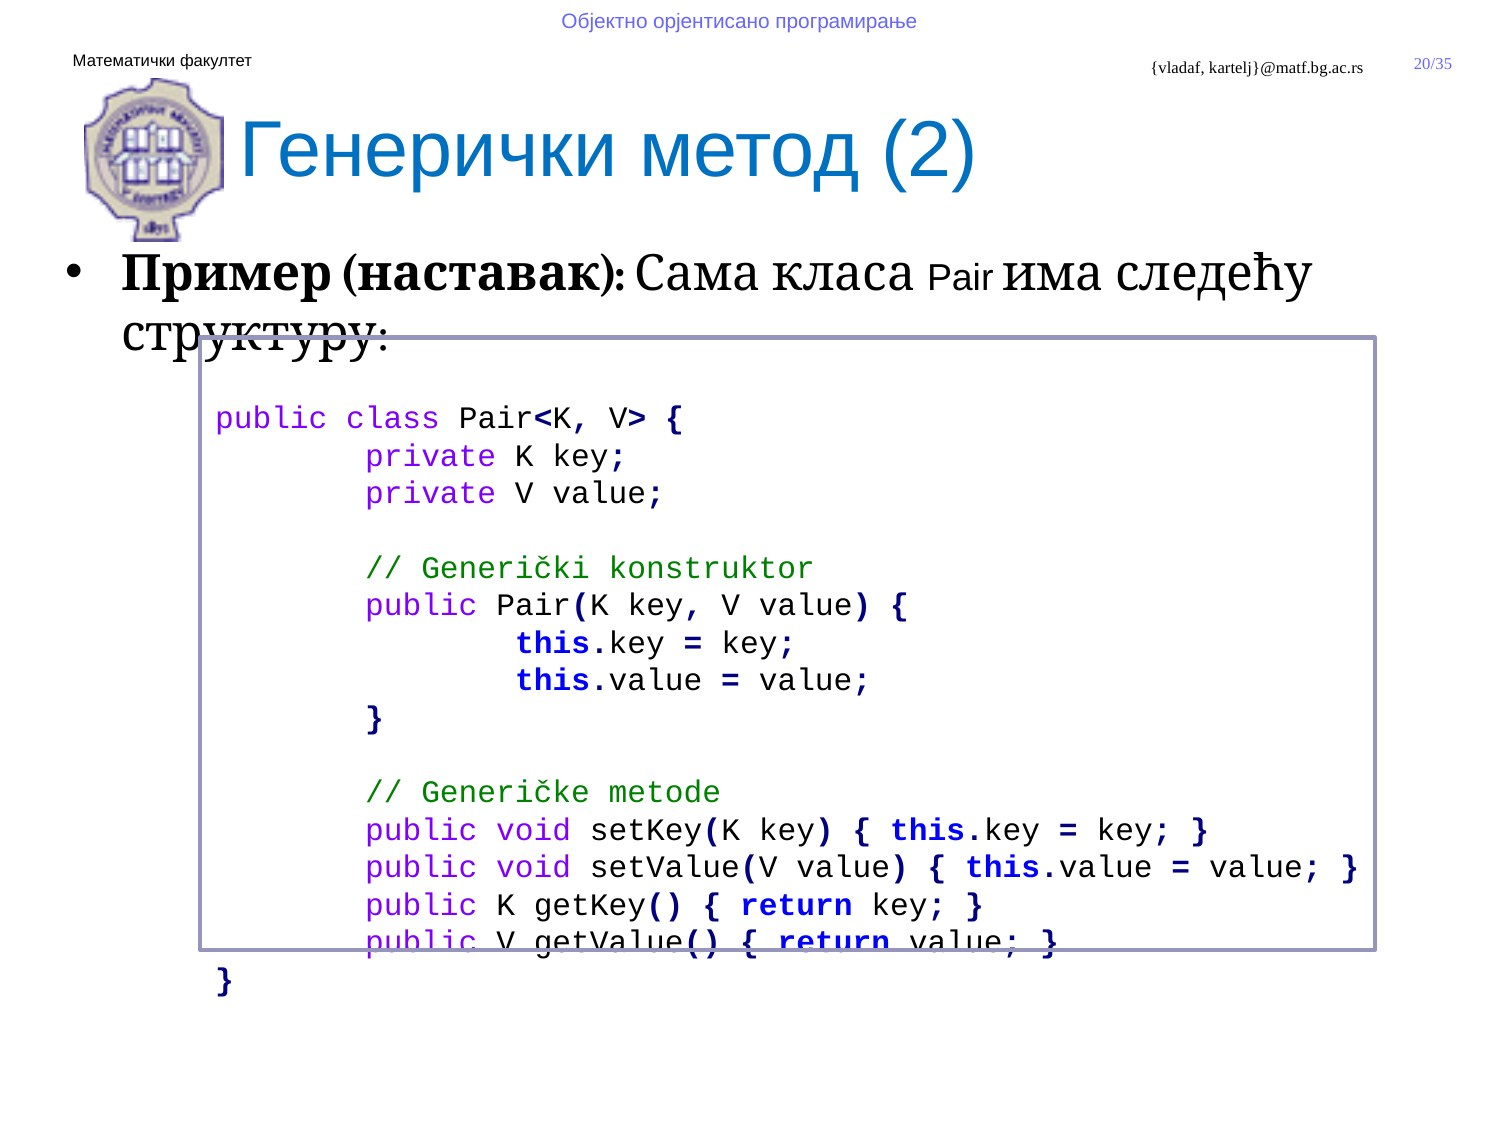

Генерички метод (2)
Пример (наставак): Сама класа Pair има следећу структуру:

	public class Pair<K, V> {
		private K key;
		private V value;

		// Generički konstruktor
		public Pair(K key, V value) {
			this.key = key;
			this.value = value;
		}

		// Generičke metode
		public void setKey(K key) { this.key = key; }
		public void setValue(V value) { this.value = value; }
		public K getKey() { return key; }
		public V getValue() { return value; }
	}